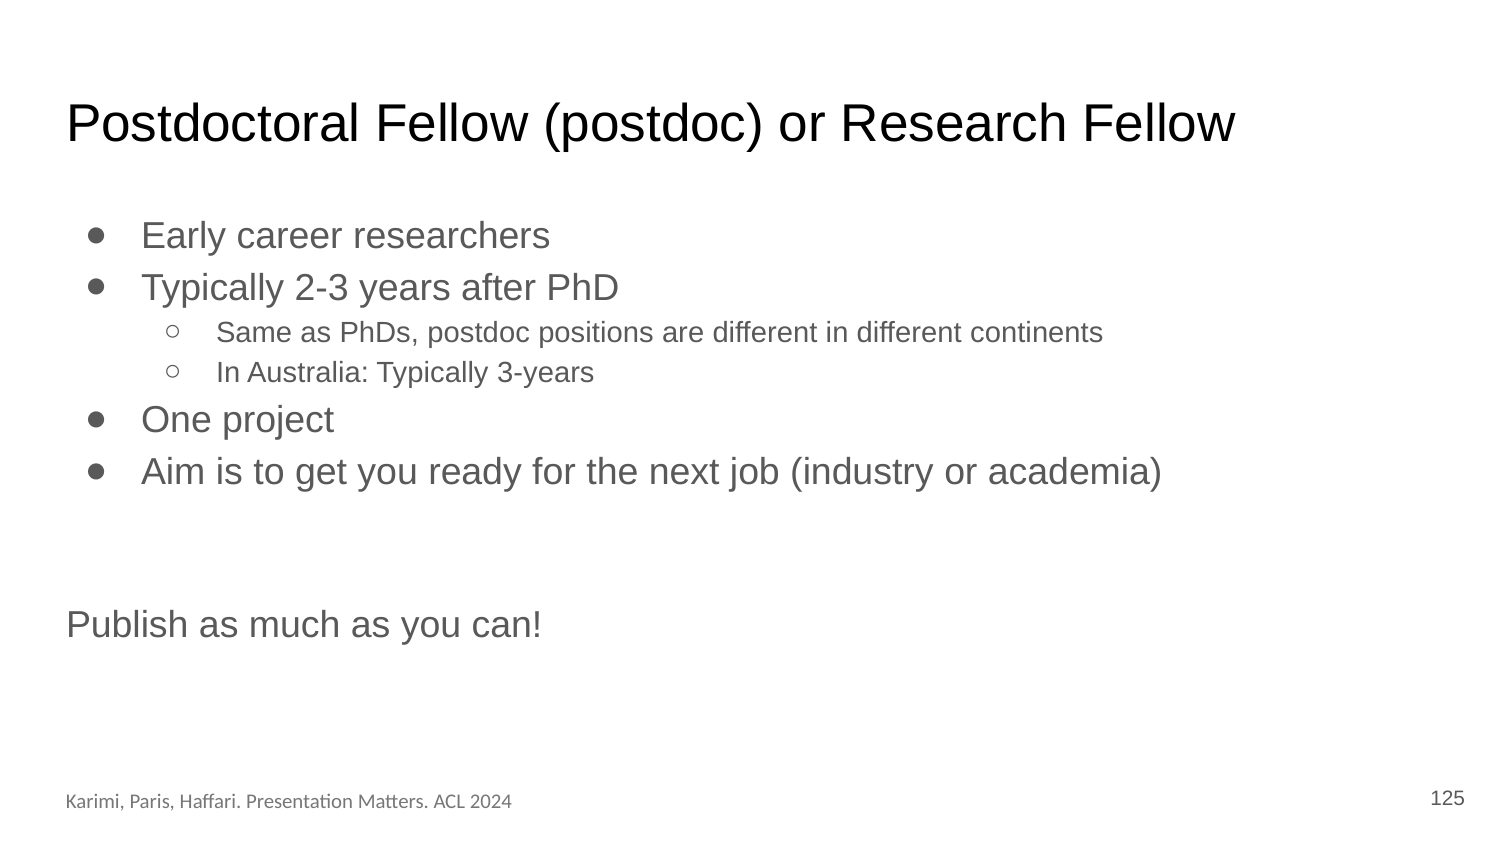

# Postdoctoral Fellow (postdoc) or Research Fellow
Early career researchers
Typically 2-3 years after PhD
Same as PhDs, postdoc positions are different in different continents
In Australia: Typically 3-years
One project
Aim is to get you ready for the next job (industry or academia)

Publish as much as you can!
125